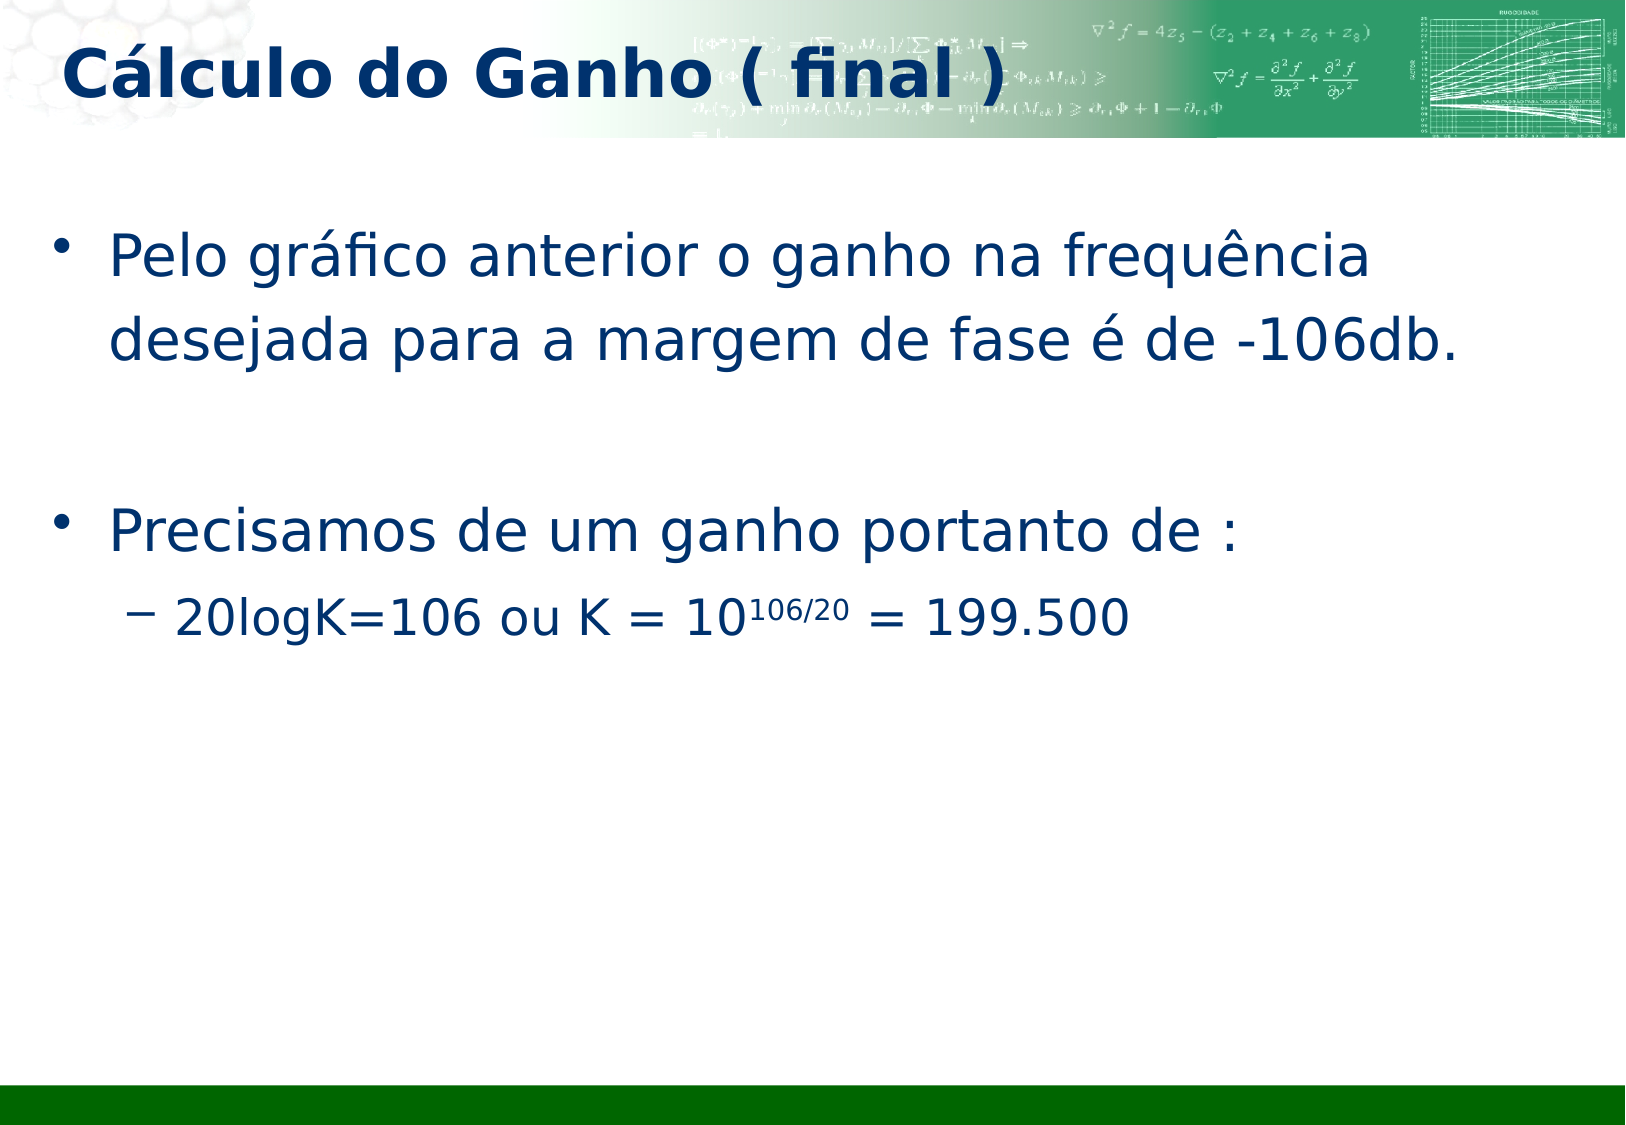

# Cálculo do Ganho ( final )
Pelo gráfico anterior o ganho na frequência desejada para a margem de fase é de -106db.

Precisamos de um ganho portanto de :
20logK=106 ou K = 10106/20 = 199.500